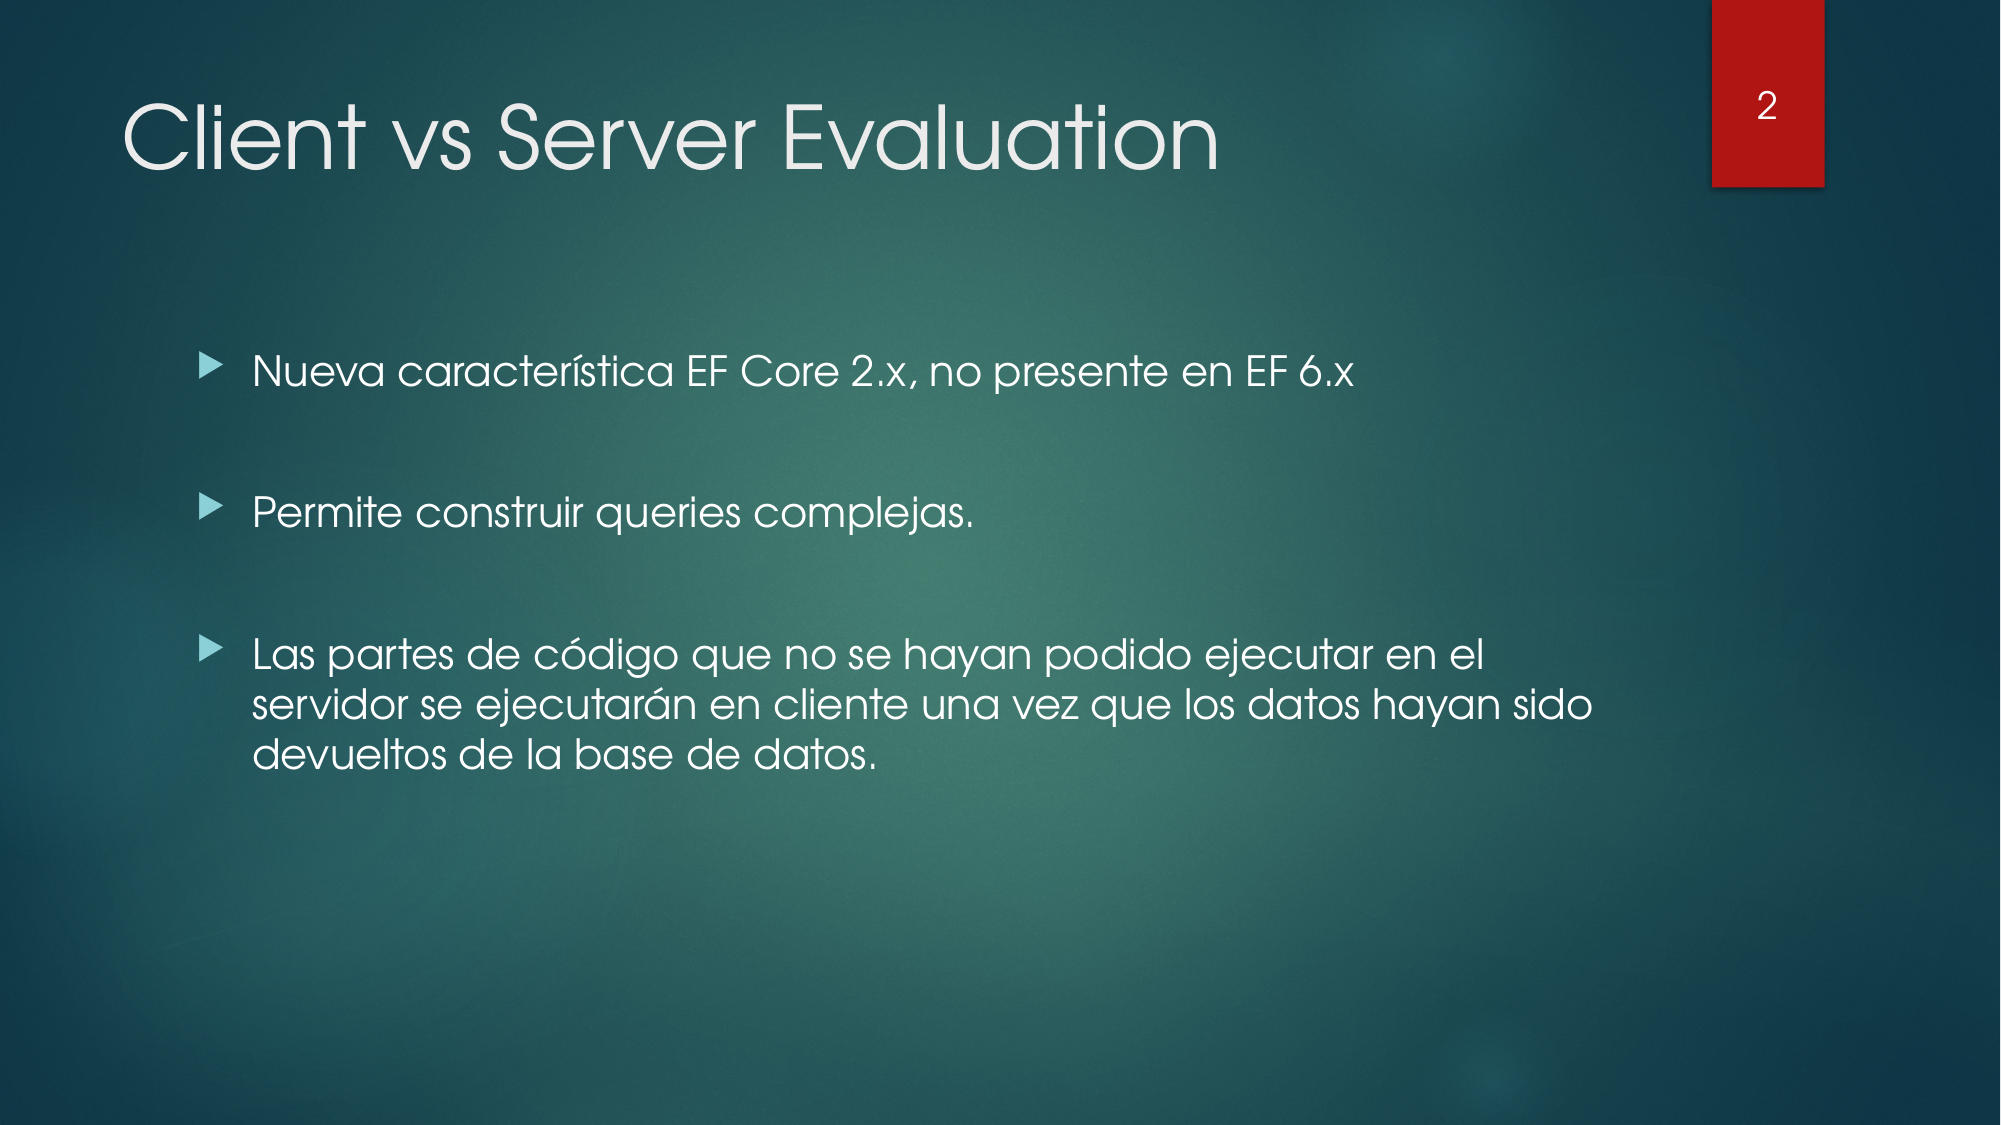

# Client vs Server Evaluation
2
Nueva característica EF Core 2.x, no presente en EF 6.x

Permite construir queries complejas.

Las partes de código que no se hayan podido ejecutar en el servidor se ejecutarán en cliente una vez que los datos hayan sido devueltos de la base de datos.